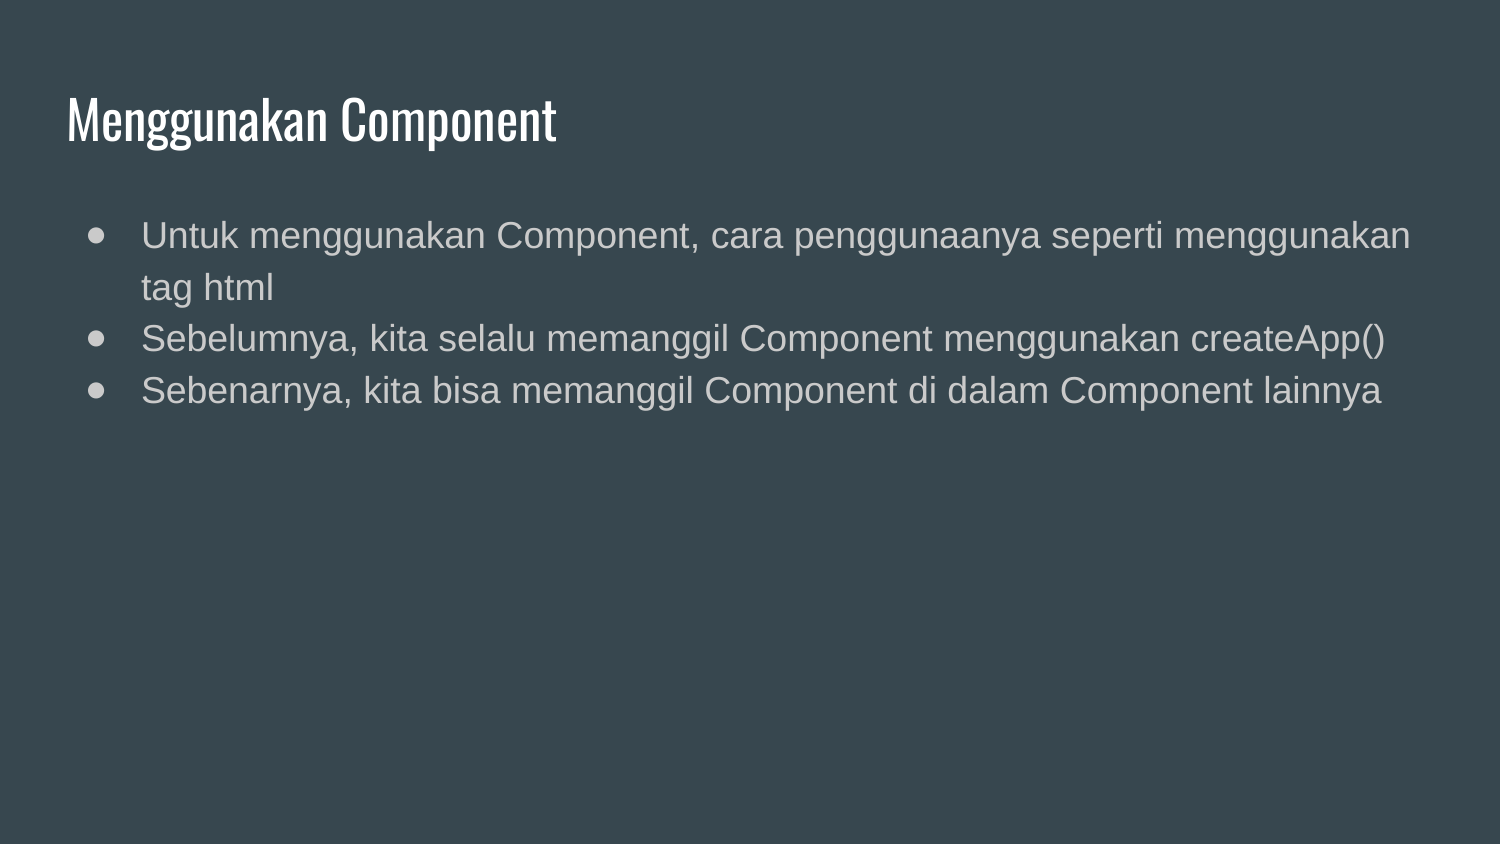

# Menggunakan Component
Untuk menggunakan Component, cara penggunaanya seperti menggunakan tag html
Sebelumnya, kita selalu memanggil Component menggunakan createApp()
Sebenarnya, kita bisa memanggil Component di dalam Component lainnya